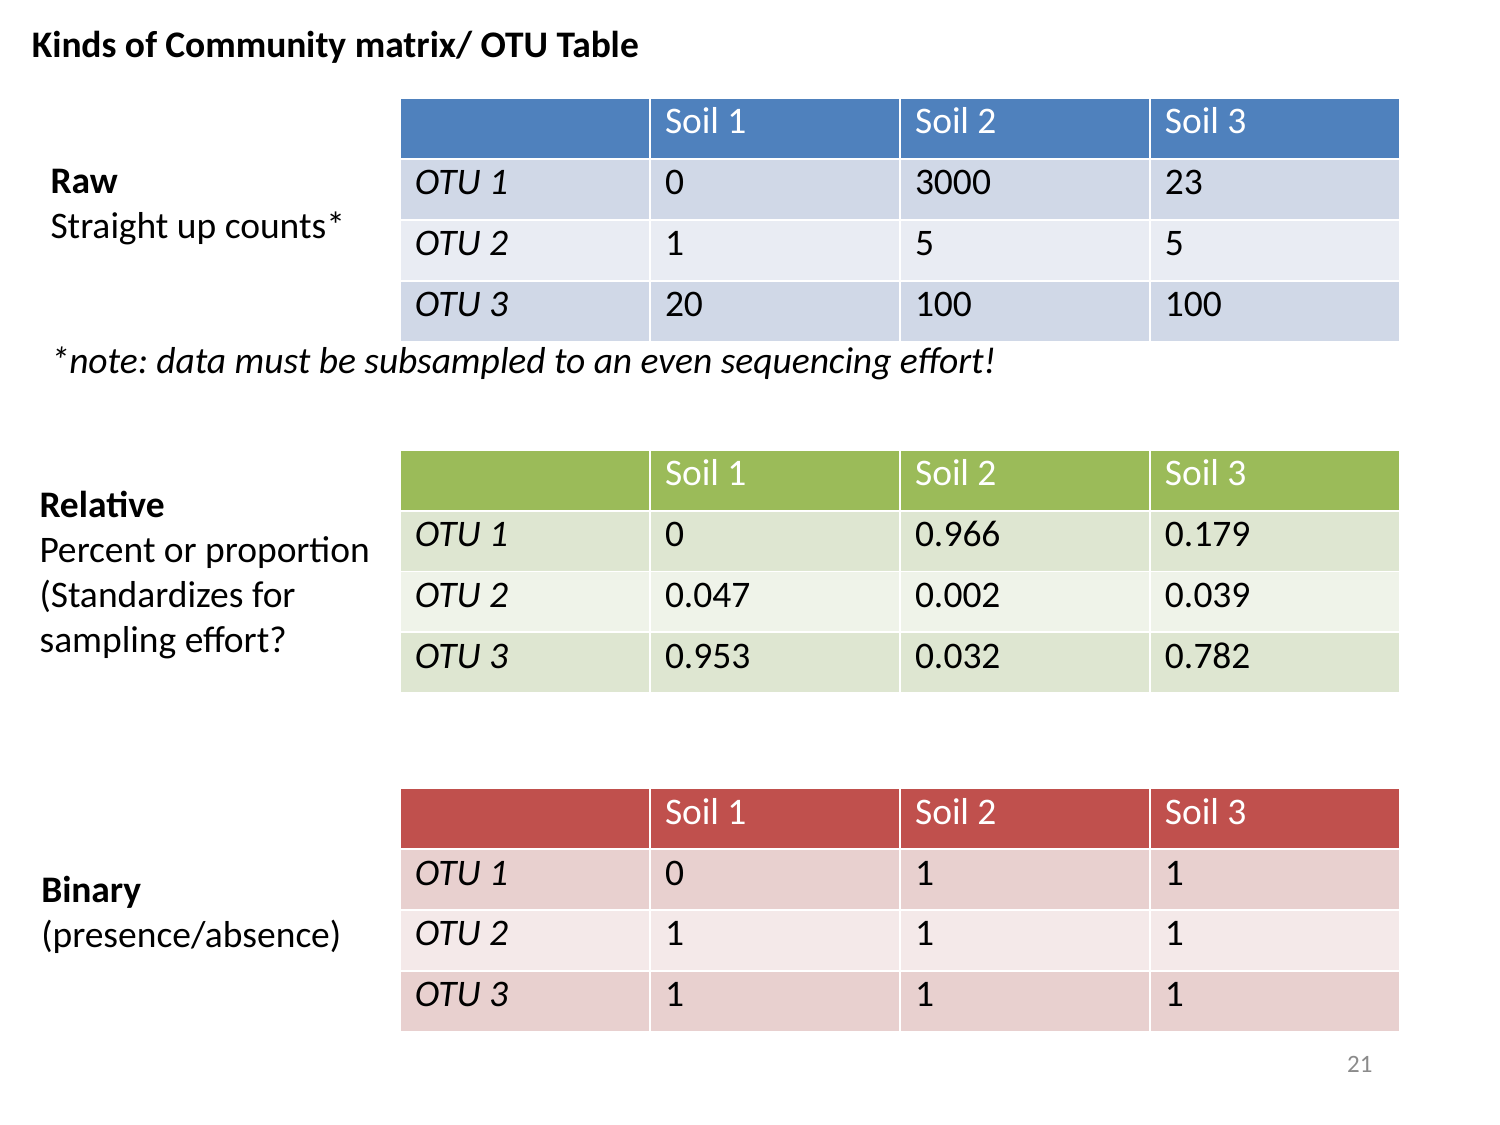

Kinds of Community matrix/ OTU Table
|  | Soil 1 | Soil 2 | Soil 3 |
| --- | --- | --- | --- |
| OTU 1 | 0 | 3000 | 23 |
| OTU 2 | 1 | 5 | 5 |
| OTU 3 | 20 | 100 | 100 |
Raw
Straight up counts*

*note: data must be subsampled to an even sequencing effort!
|  | Soil 1 | Soil 2 | Soil 3 |
| --- | --- | --- | --- |
| OTU 1 | 0 | 0.966 | 0.179 |
| OTU 2 | 0.047 | 0.002 | 0.039 |
| OTU 3 | 0.953 | 0.032 | 0.782 |
Relative
Percent or proportion
(Standardizes for sampling effort?
|  | Soil 1 | Soil 2 | Soil 3 |
| --- | --- | --- | --- |
| OTU 1 | 0 | 1 | 1 |
| OTU 2 | 1 | 1 | 1 |
| OTU 3 | 1 | 1 | 1 |
Binary
(presence/absence)
21